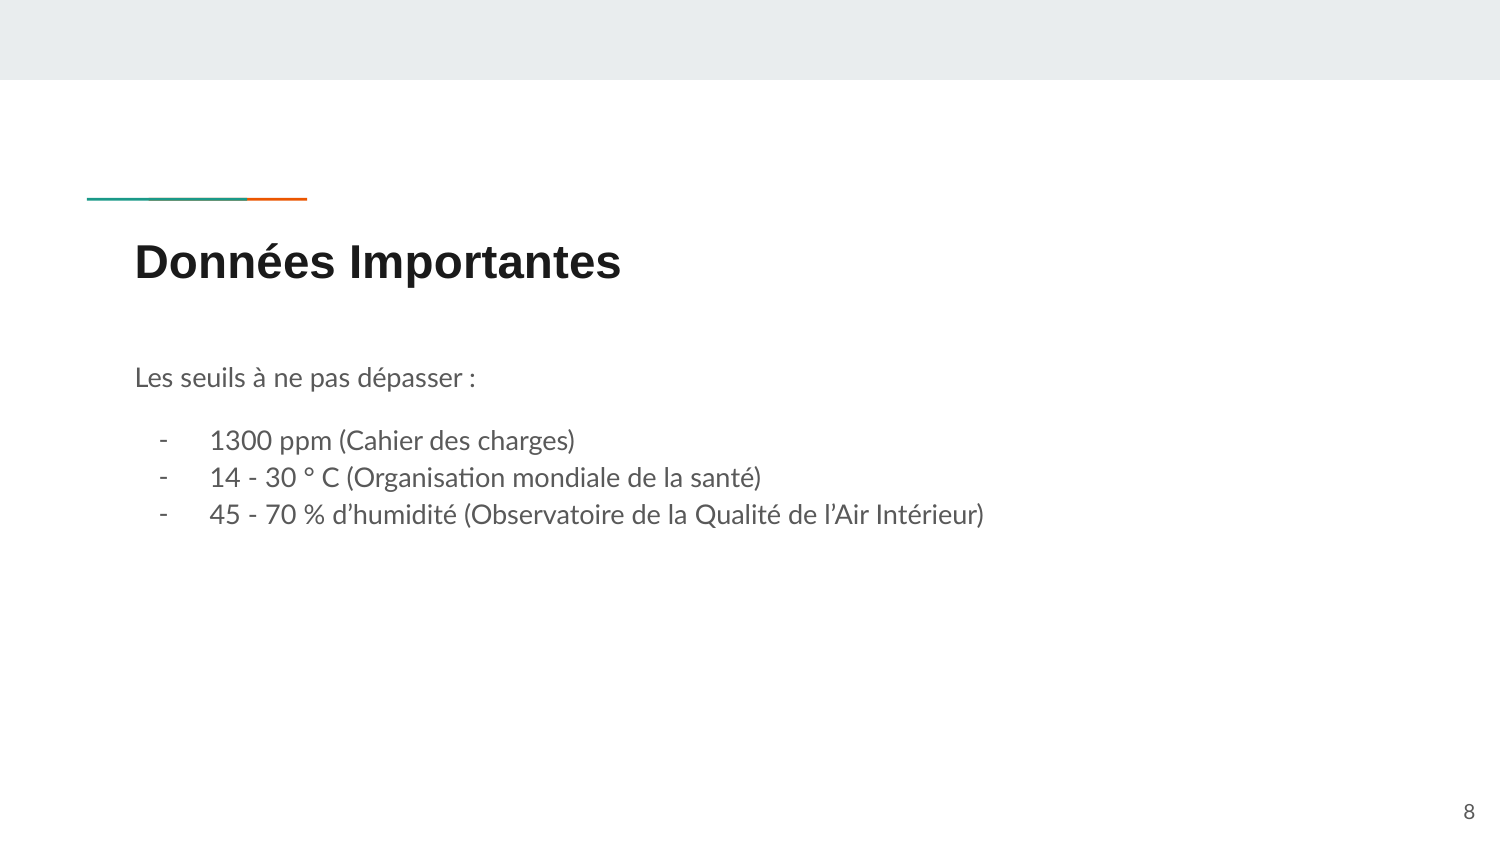

# Données Importantes
Les seuils à ne pas dépasser :
1300 ppm (Cahier des charges)
14 - 30 ° C (Organisation mondiale de la santé)
45 - 70 % d’humidité (Observatoire de la Qualité de l’Air Intérieur)
8